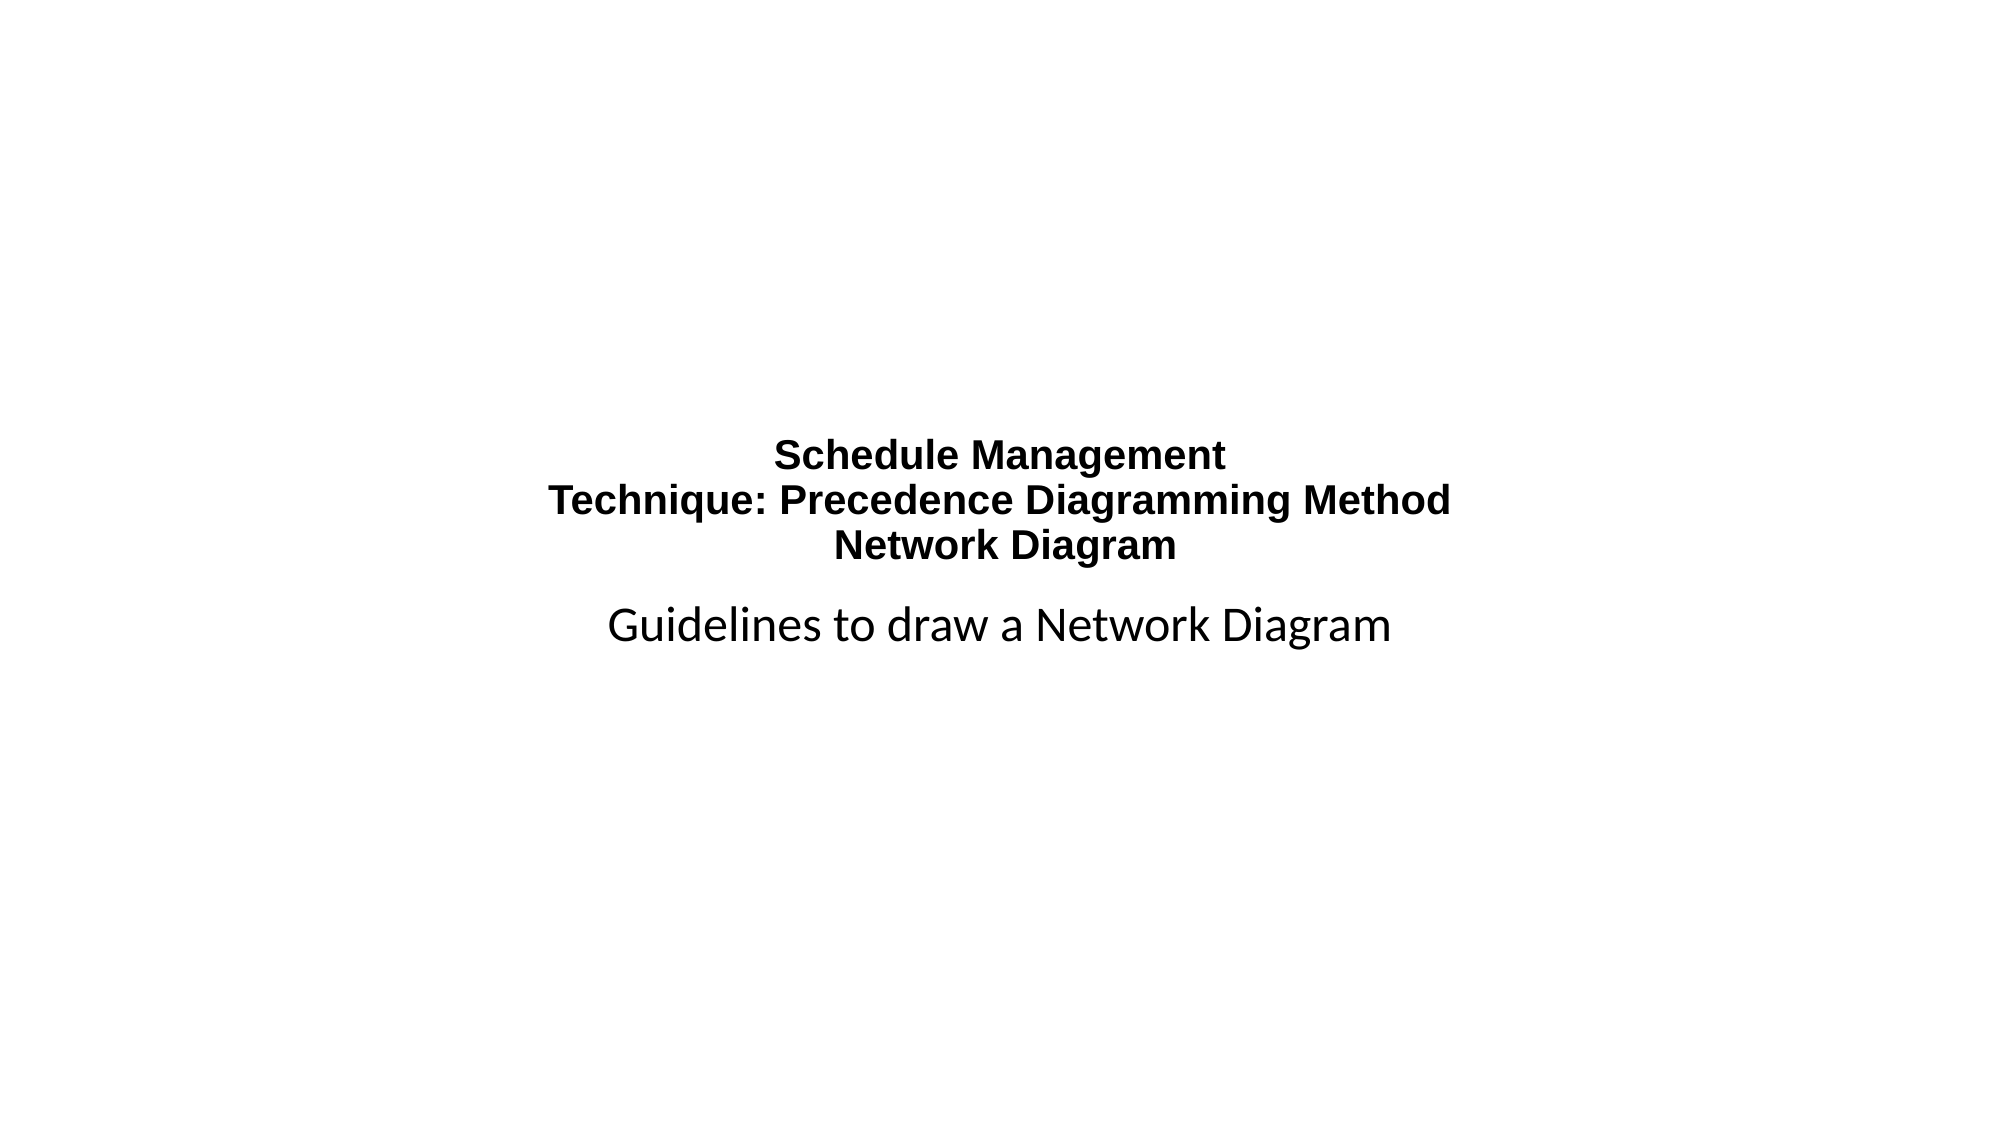

# Schedule Management Technique: Precedence Diagramming Method Network Diagram
Guidelines to draw a Network Diagram